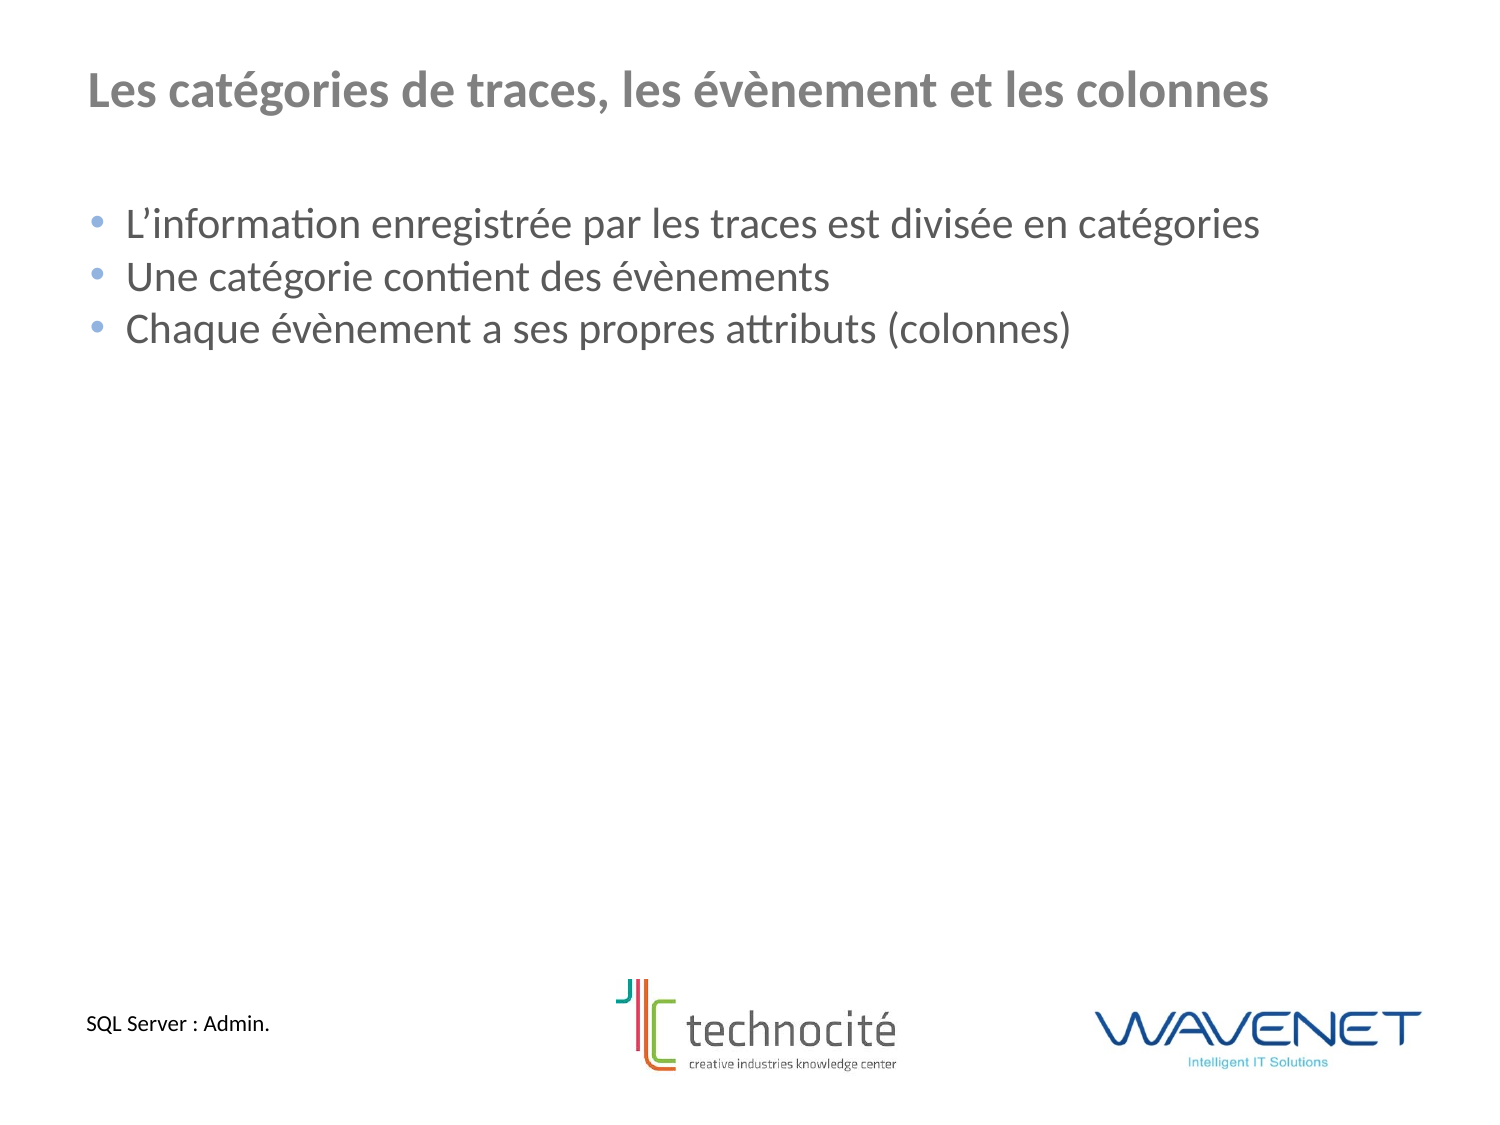

Les catégories de traces, les évènement et les colonnes
L’information enregistrée par les traces est divisée en catégories
Une catégorie contient des évènements
Chaque évènement a ses propres attributs (colonnes)
SQL Server : Admin.